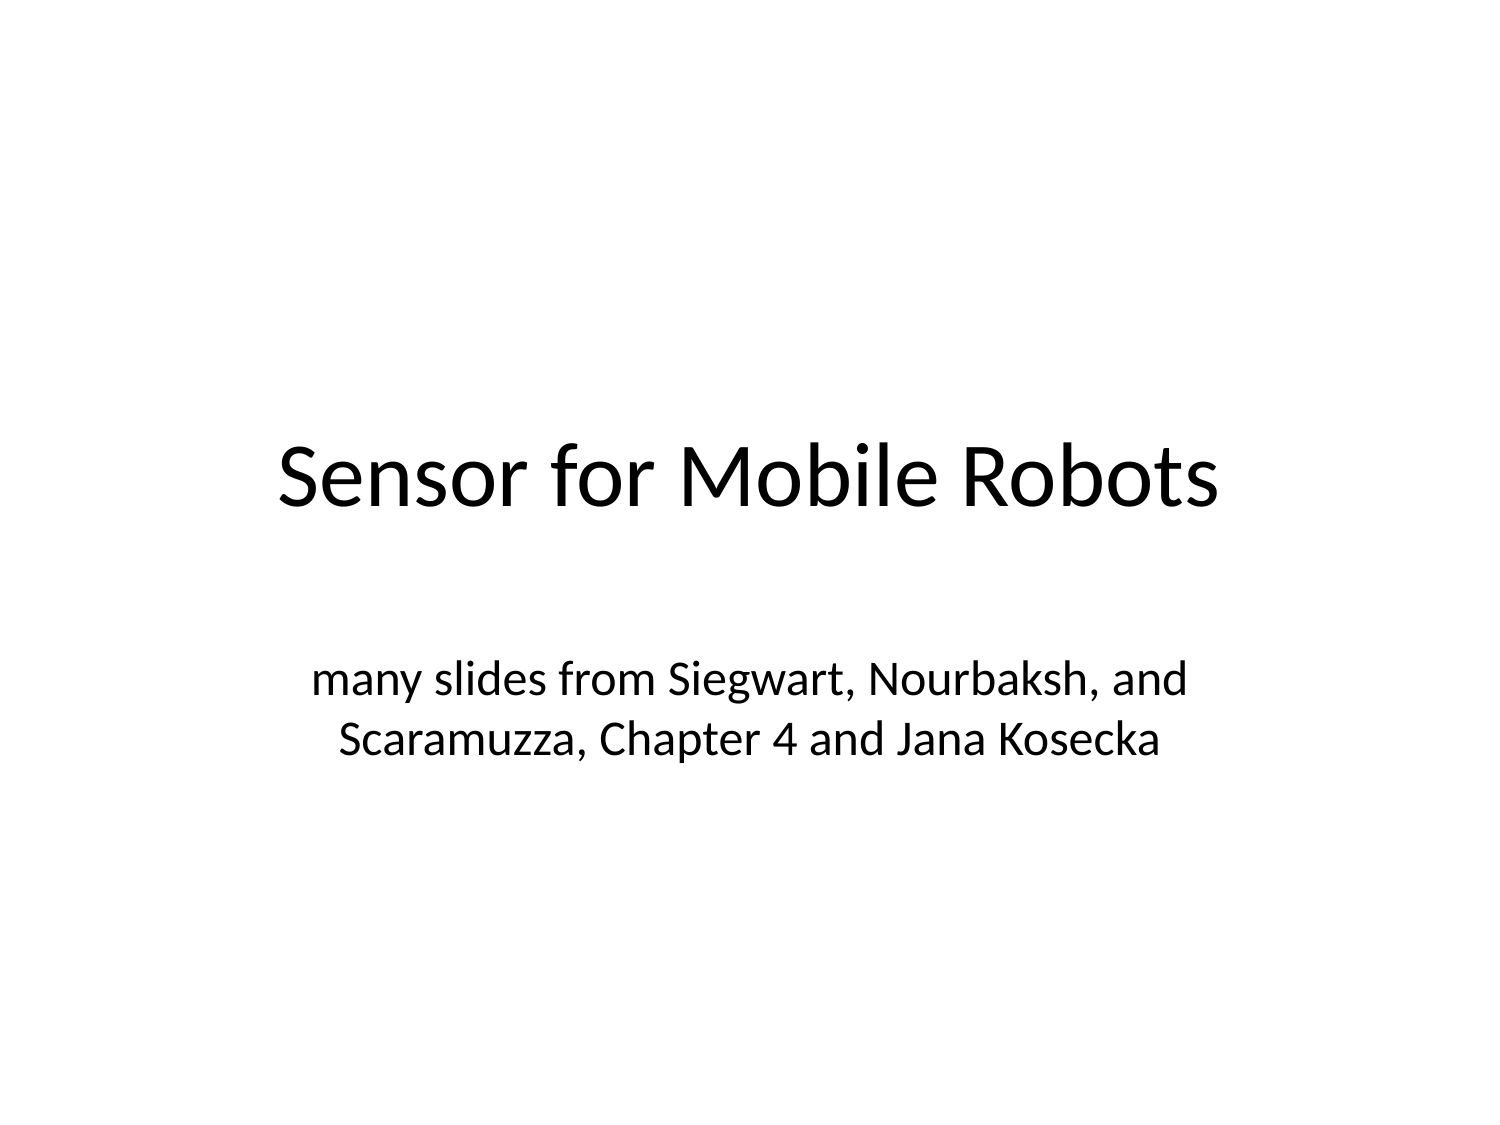

# Sensor for Mobile Robots
many slides from Siegwart, Nourbaksh, and Scaramuzza, Chapter 4 and Jana Kosecka